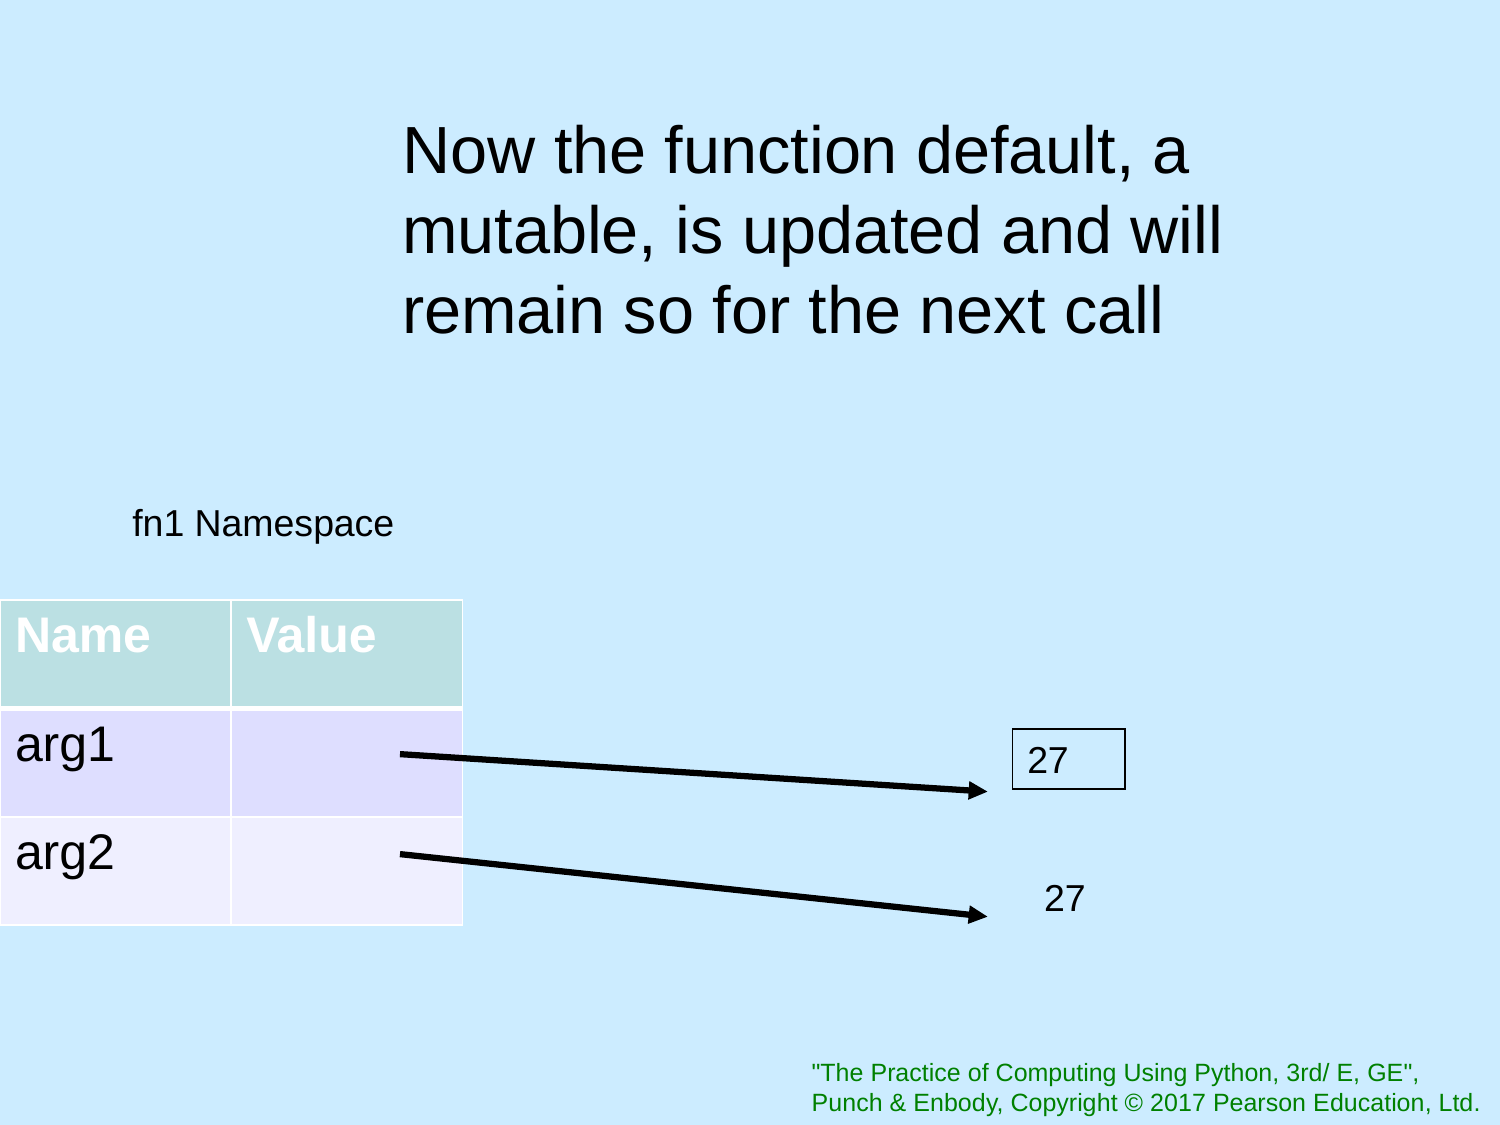

Now the function default, a mutable, is updated and will remain so for the next call
fn1 Namespace
| Name | Value |
| --- | --- |
| arg1 |  |
| arg2 |  |
27

27